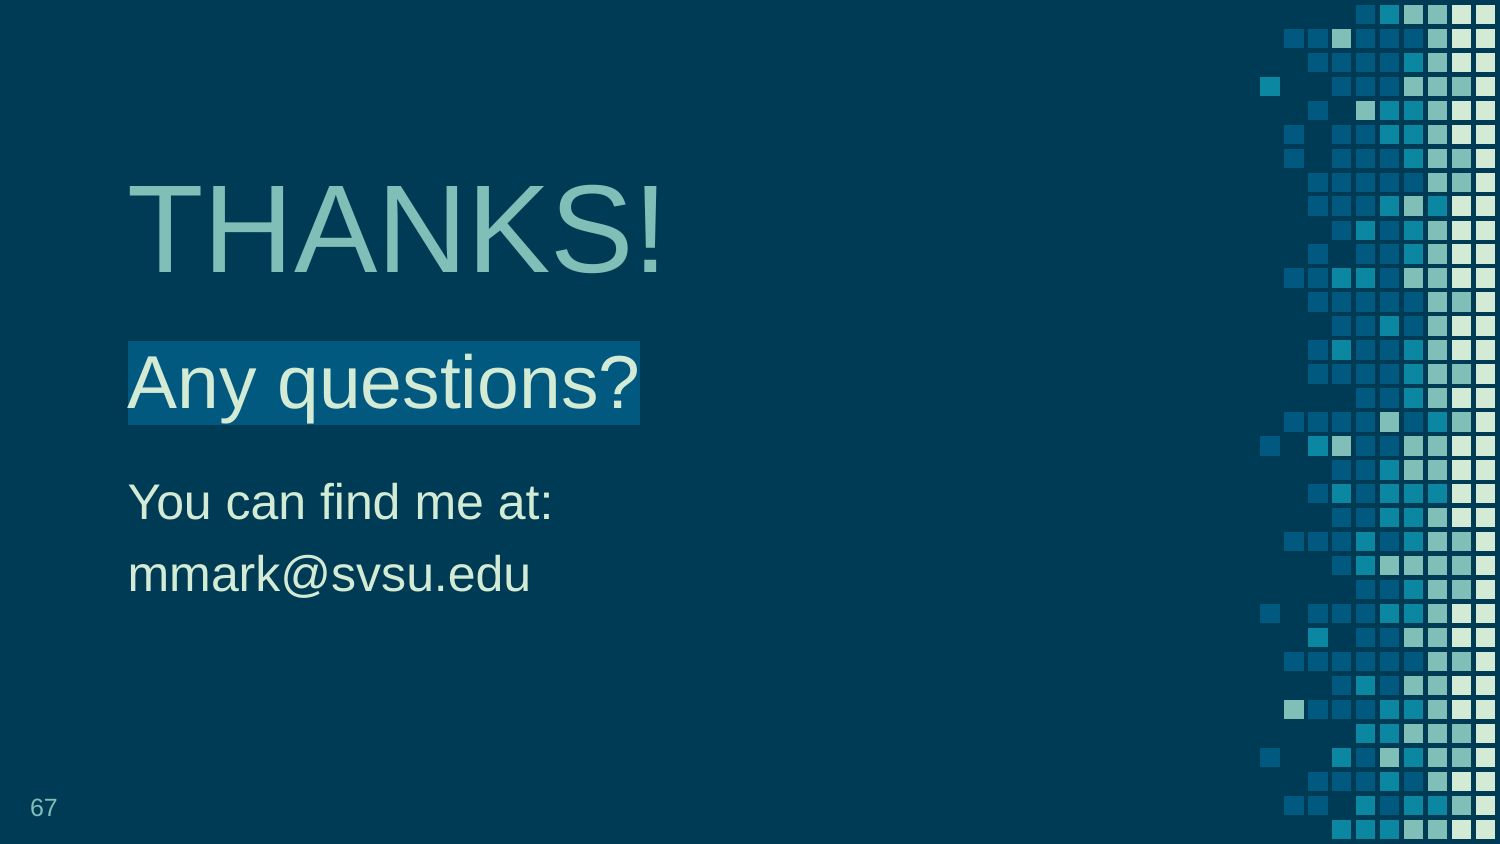

THANKS!
Any questions?
You can find me at:
mmark@svsu.edu
67